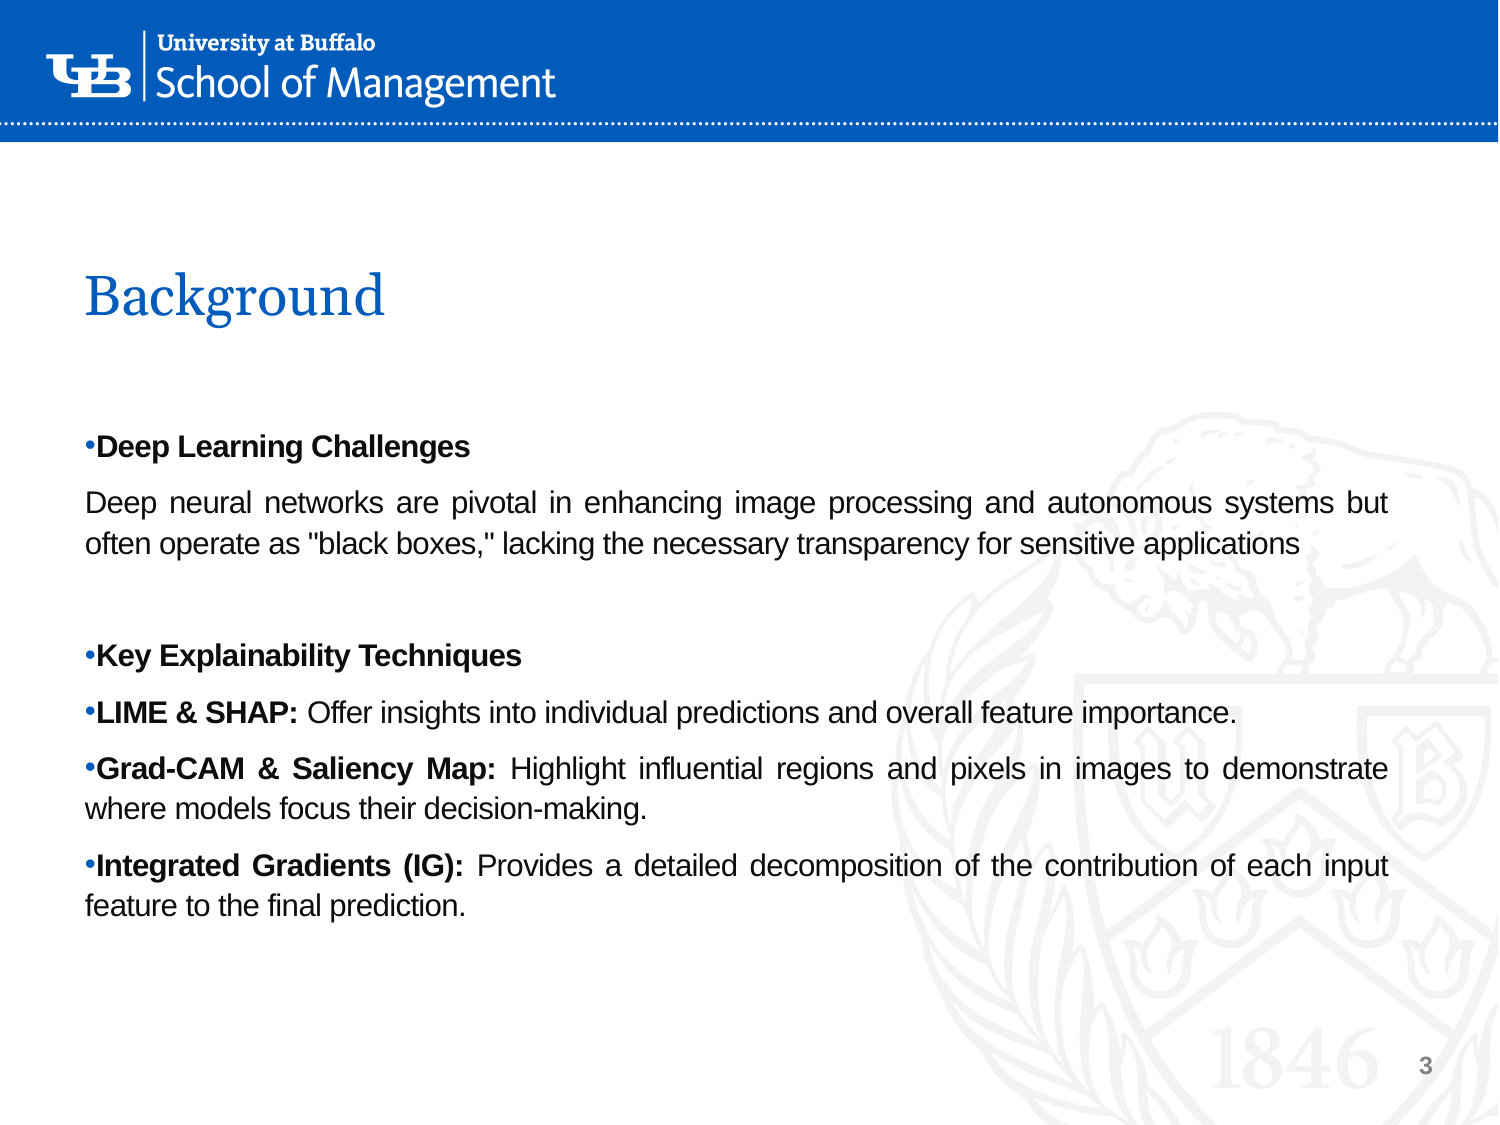

# Background

Deep Learning Challenges
Deep neural networks are pivotal in enhancing image processing and autonomous systems but often operate as "black boxes," lacking the necessary transparency for sensitive applications

Key Explainability Techniques
LIME & SHAP: Offer insights into individual predictions and overall feature importance.
Grad-CAM & Saliency Map: Highlight influential regions and pixels in images to demonstrate where models focus their decision-making.
Integrated Gradients (IG): Provides a detailed decomposition of the contribution of each input feature to the final prediction.